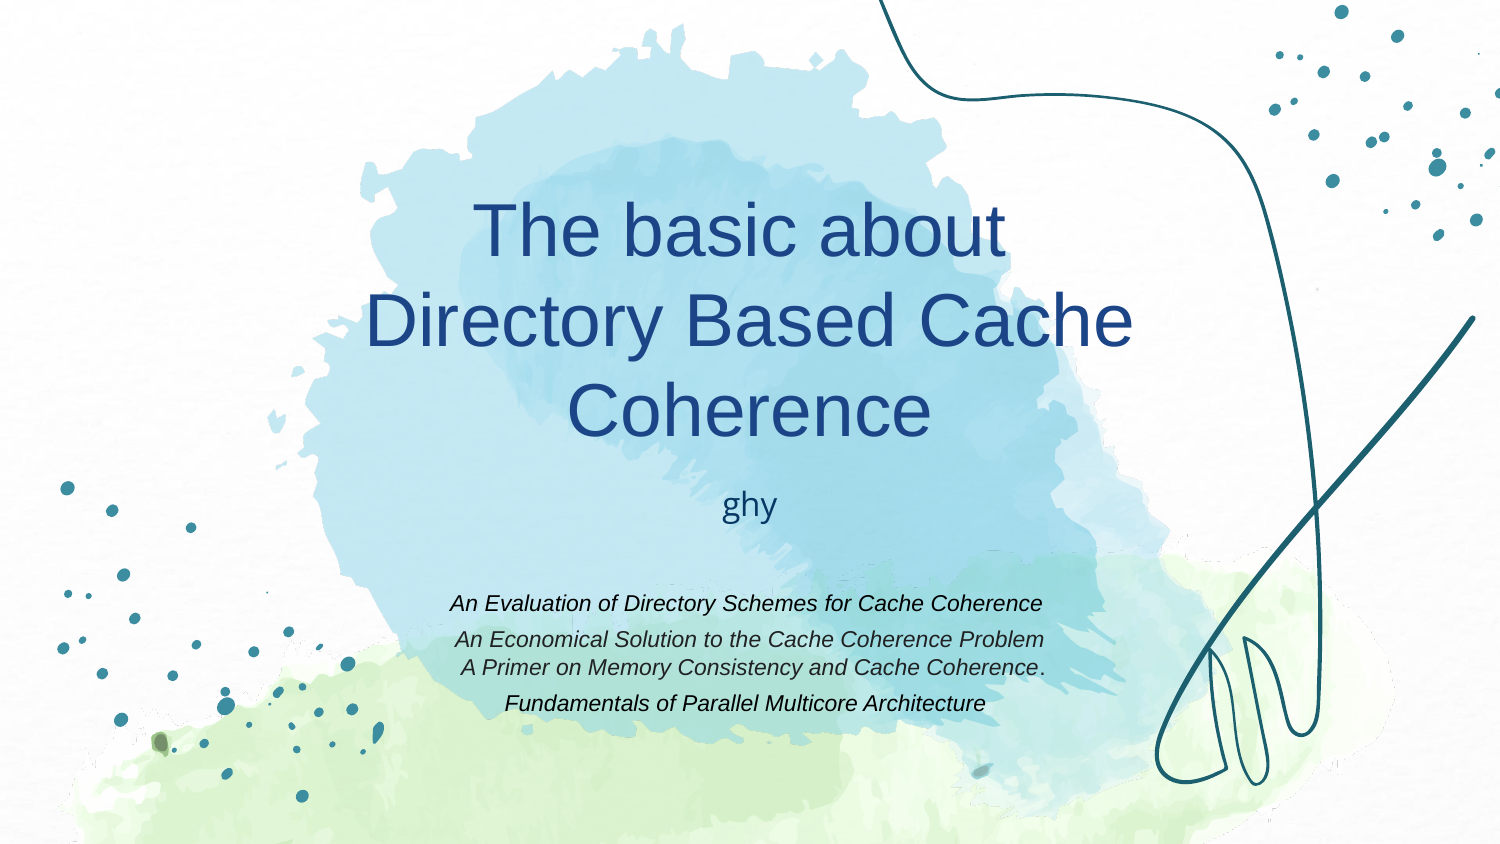

# The basic about Directory Based Cache Coherence
ghy
An Evaluation of Directory Schemes for Cache Coherence
An Economical Solution to the Cache Coherence Problem
A Primer on Memory Consistency and Cache Coherence.
Fundamentals of Parallel Multicore Architecture